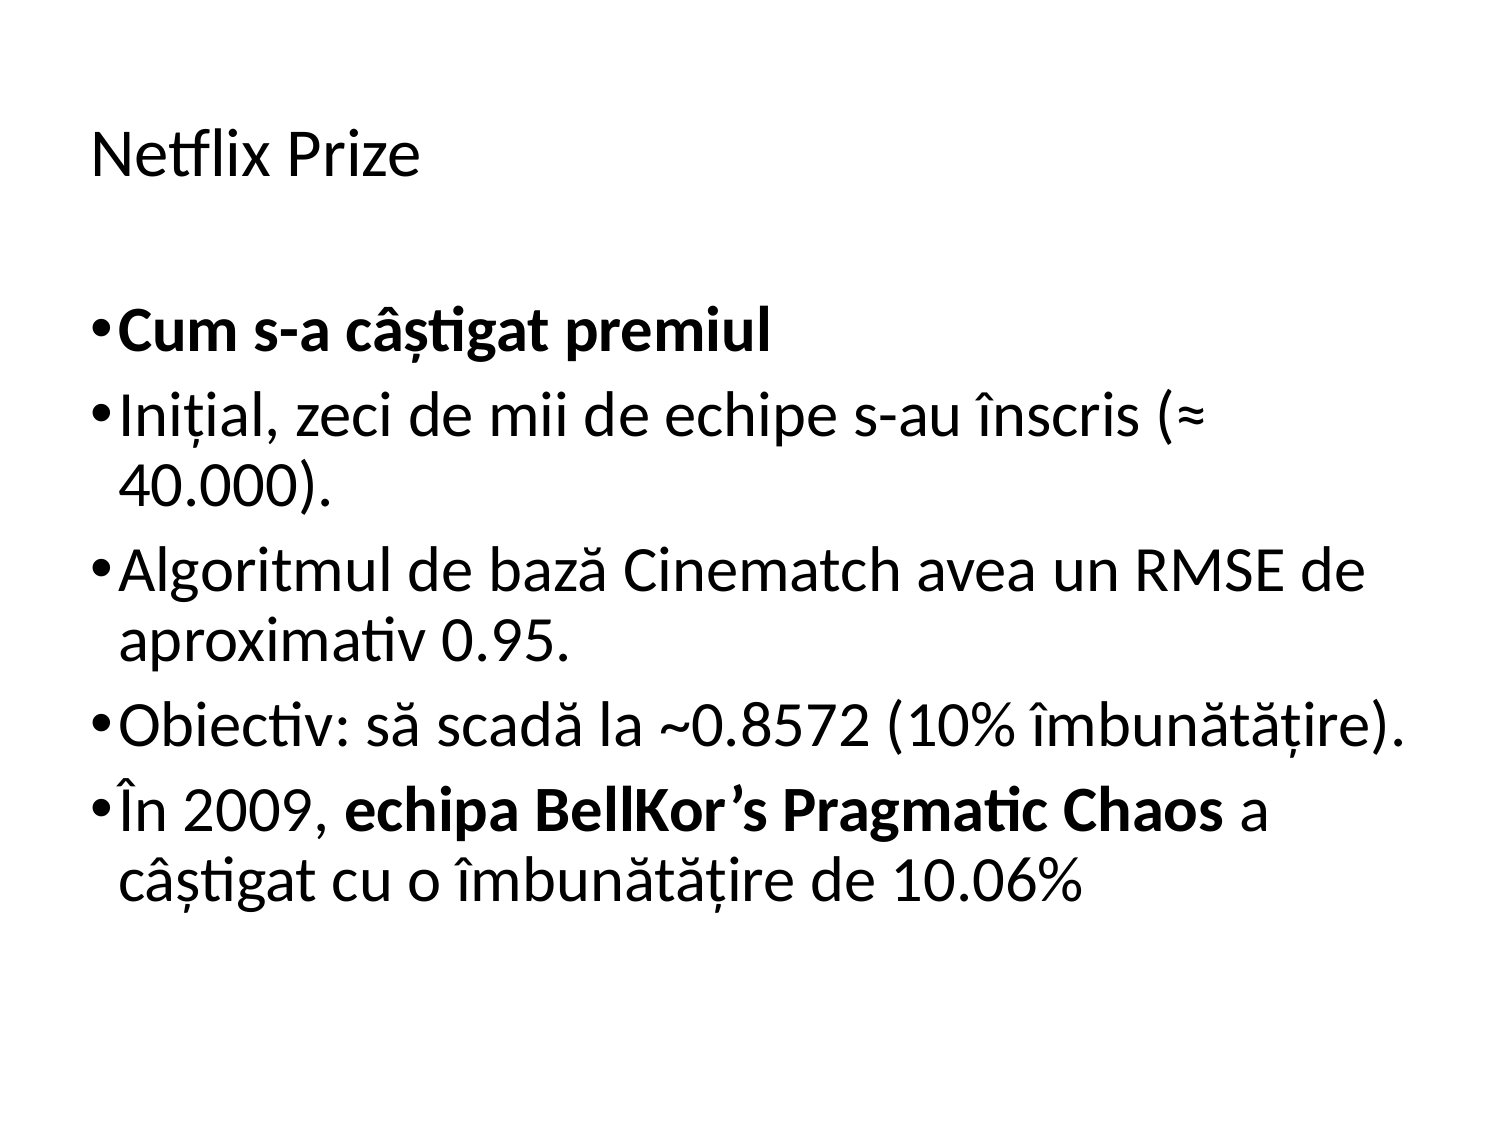

# Netflix Prize

Cum s-a câștigat premiul
Inițial, zeci de mii de echipe s-au înscris (≈ 40.000).
Algoritmul de bază Cinematch avea un RMSE de aproximativ 0.95.
Obiectiv: să scadă la ~0.8572 (10% îmbunătățire).
În 2009, echipa BellKor’s Pragmatic Chaos a câștigat cu o îmbunătățire de 10.06%